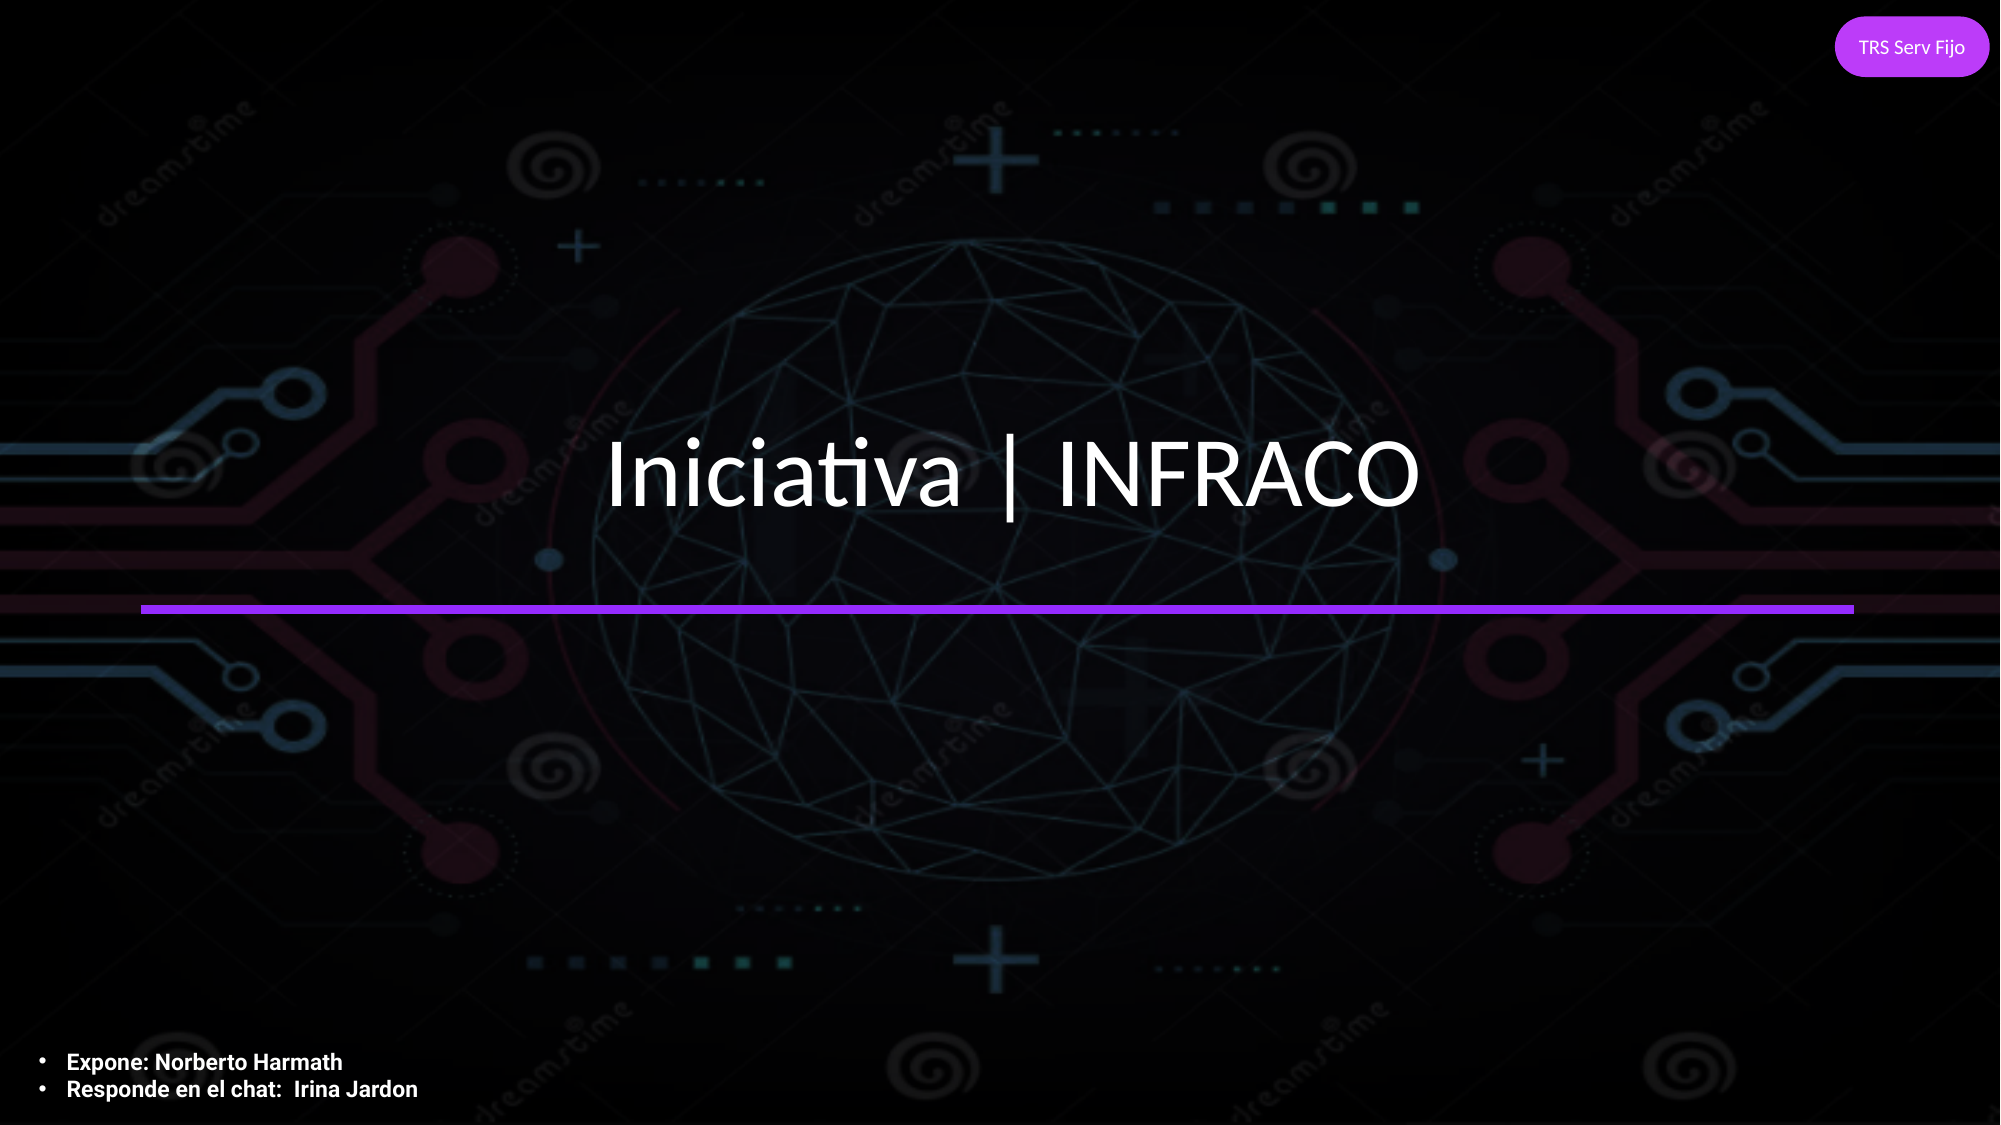

TRS Serv Fijo
# Iniciativa | INFRACO
Expone: Norberto Harmath
Responde en el chat:  Irina Jardon